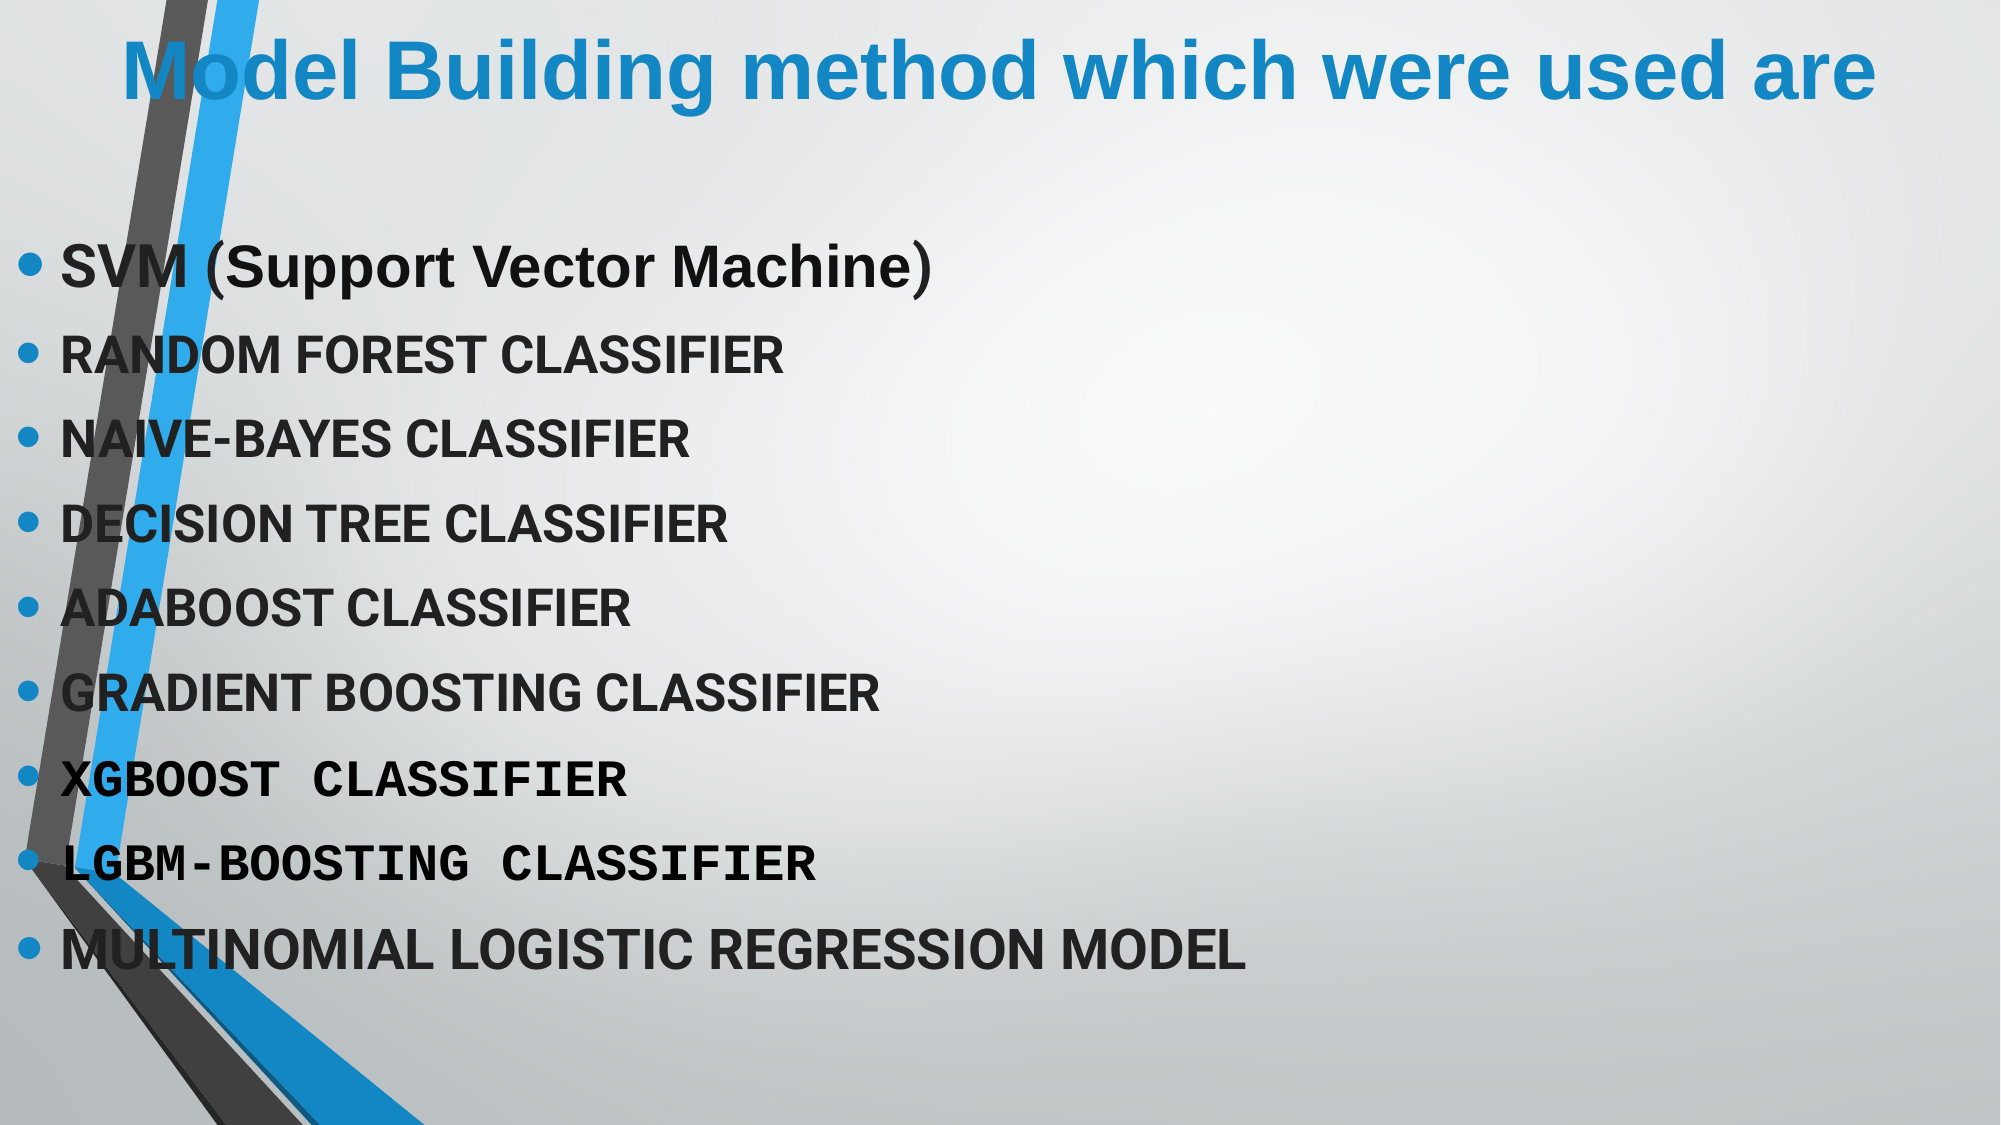

# Model Building method which were used are
SVM (Support Vector Machine)
RANDOM FOREST CLASSIFIER
NAIVE-BAYES CLASSIFIER
DECISION TREE CLASSIFIER
ADABOOST CLASSIFIER
GRADIENT BOOSTING CLASSIFIER
XGBOOST CLASSIFIER
LGBM-BOOSTING CLASSIFIER
MULTINOMIAL LOGISTIC REGRESSION MODEL